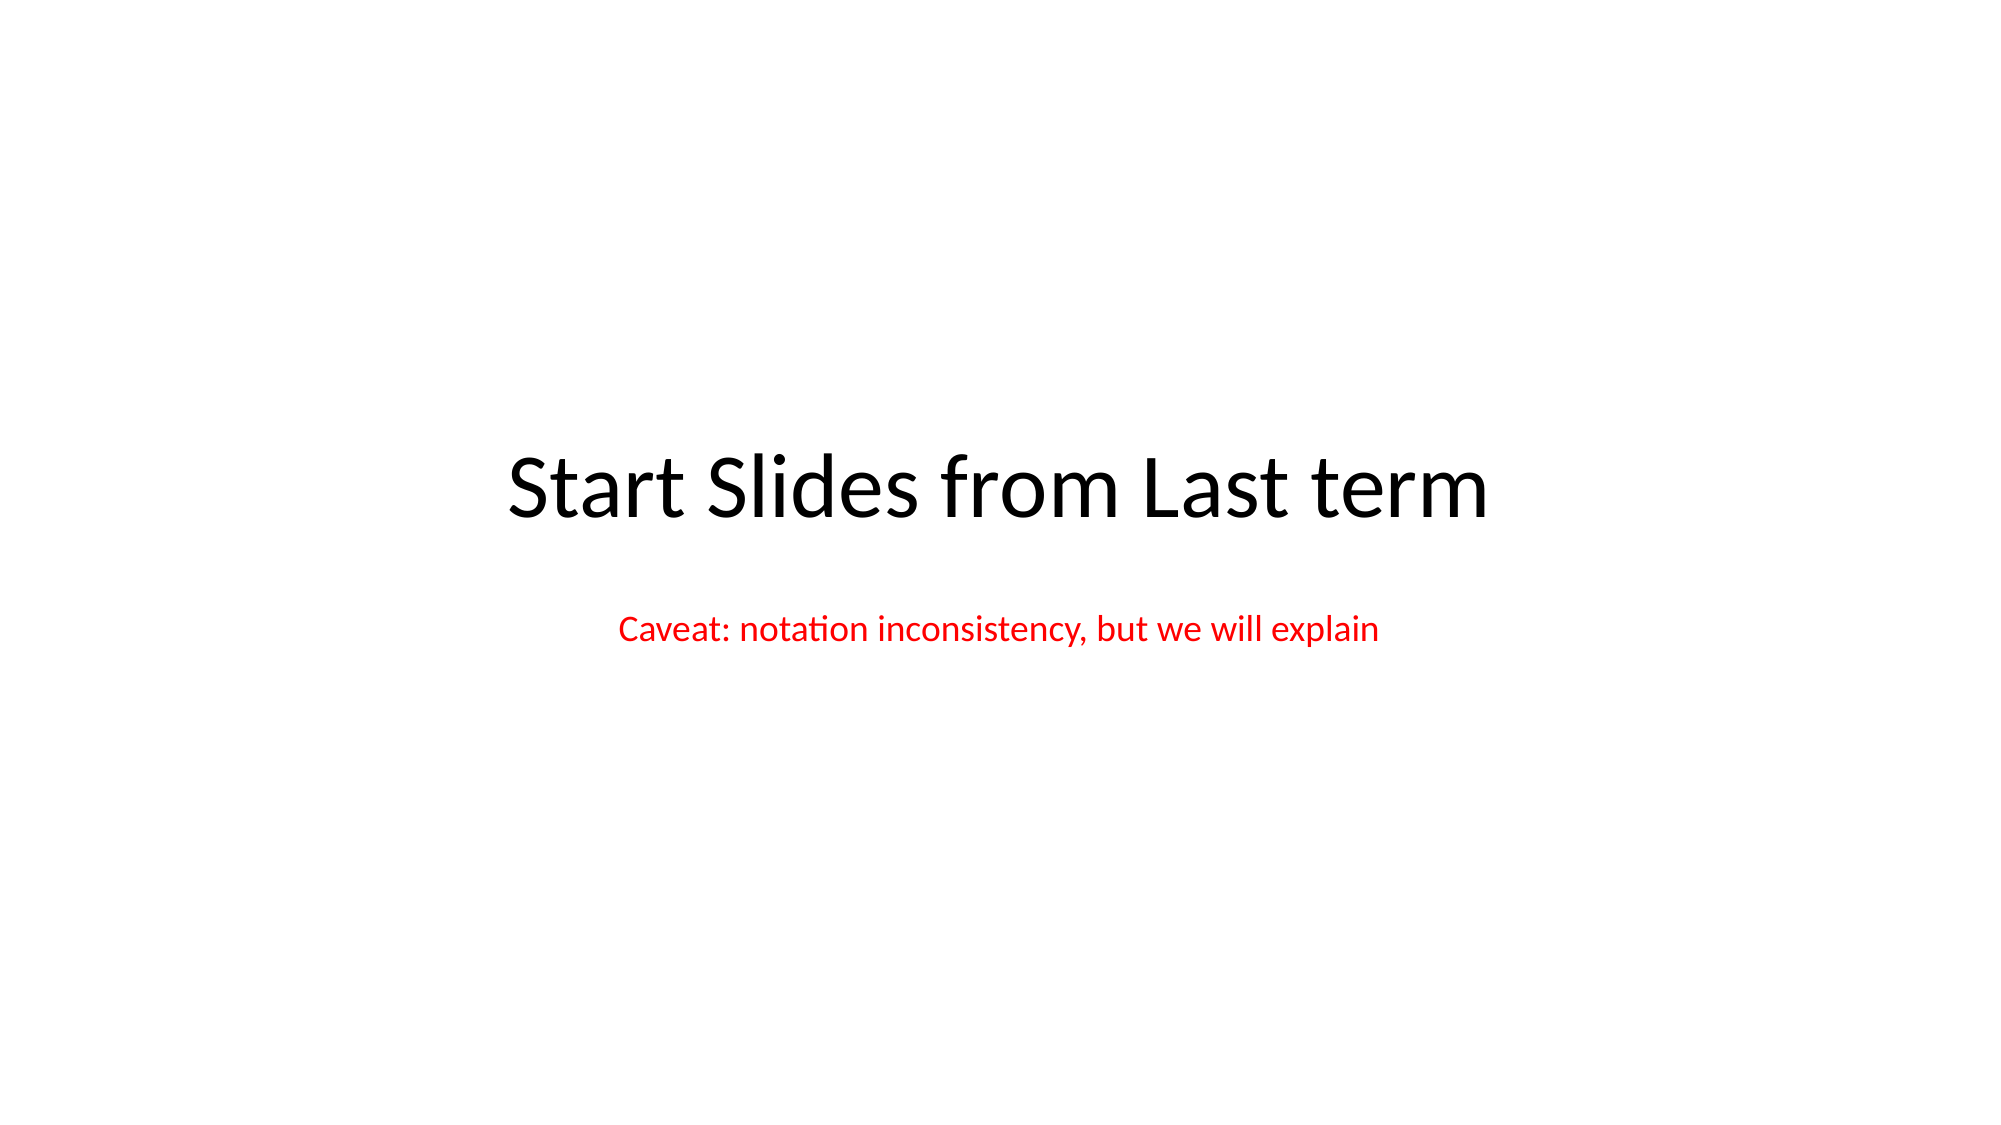

# Start Slides from Last term
Caveat: notation inconsistency, but we will explain